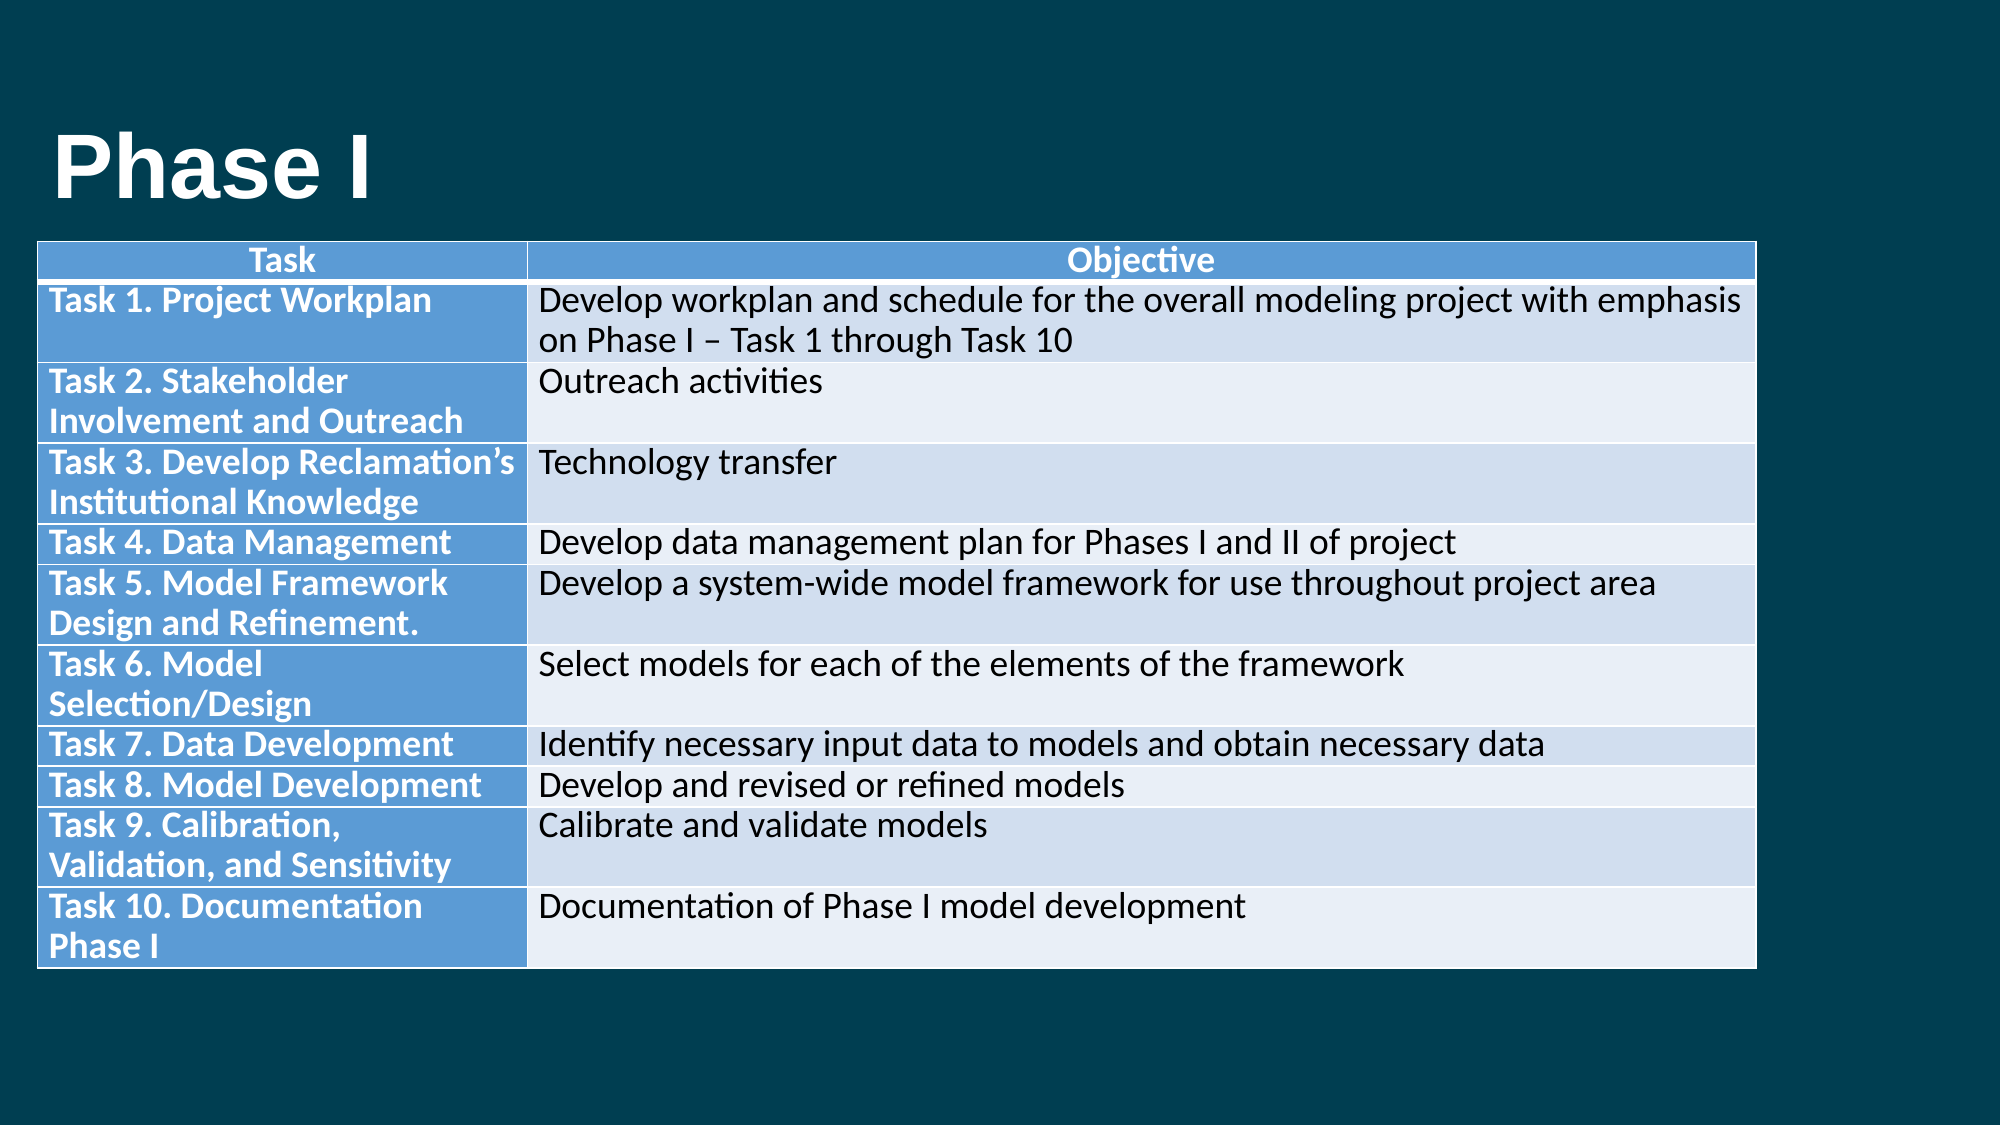

# Phase I
| Task | Objective |
| --- | --- |
| Task 1. Project Workplan | Develop workplan and schedule for the overall modeling project with emphasis on Phase I – Task 1 through Task 10 |
| Task 2. Stakeholder Involvement and Outreach | Outreach activities |
| Task 3. Develop Reclamation’s Institutional Knowledge | Technology transfer |
| Task 4. Data Management | Develop data management plan for Phases I and II of project |
| Task 5. Model Framework Design and Refinement. | Develop a system-wide model framework for use throughout project area |
| Task 6. Model Selection/Design | Select models for each of the elements of the framework |
| Task 7. Data Development | Identify necessary input data to models and obtain necessary data |
| Task 8. Model Development | Develop and revised or refined models |
| Task 9. Calibration, Validation, and Sensitivity | Calibrate and validate models |
| Task 10. Documentation Phase I | Documentation of Phase I model development |